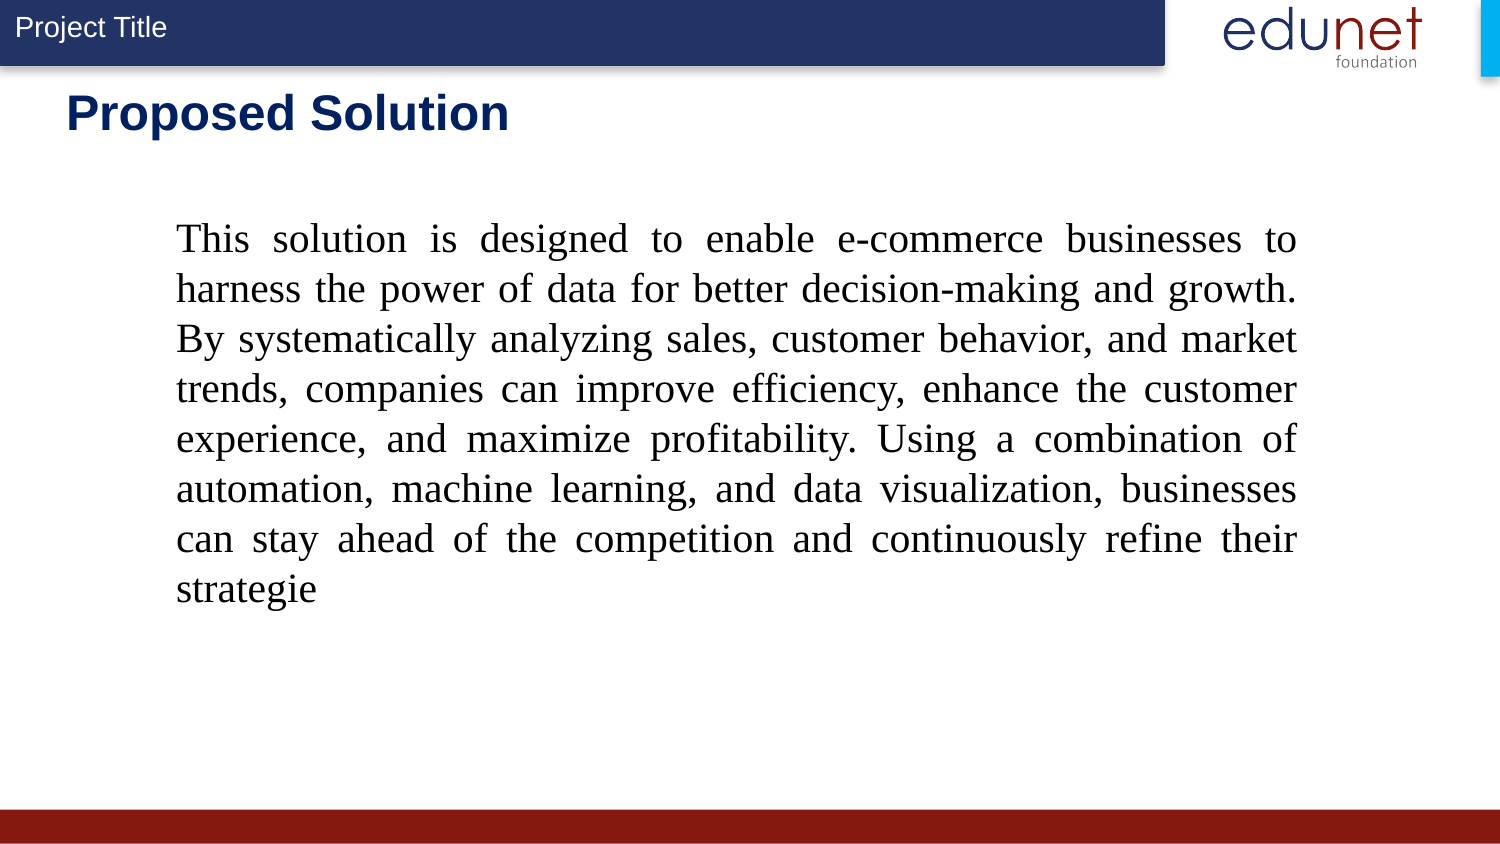

# Proposed Solution
This solution is designed to enable e-commerce businesses to harness the power of data for better decision-making and growth. By systematically analyzing sales, customer behavior, and market trends, companies can improve efficiency, enhance the customer experience, and maximize profitability. Using a combination of automation, machine learning, and data visualization, businesses can stay ahead of the competition and continuously refine their strategie